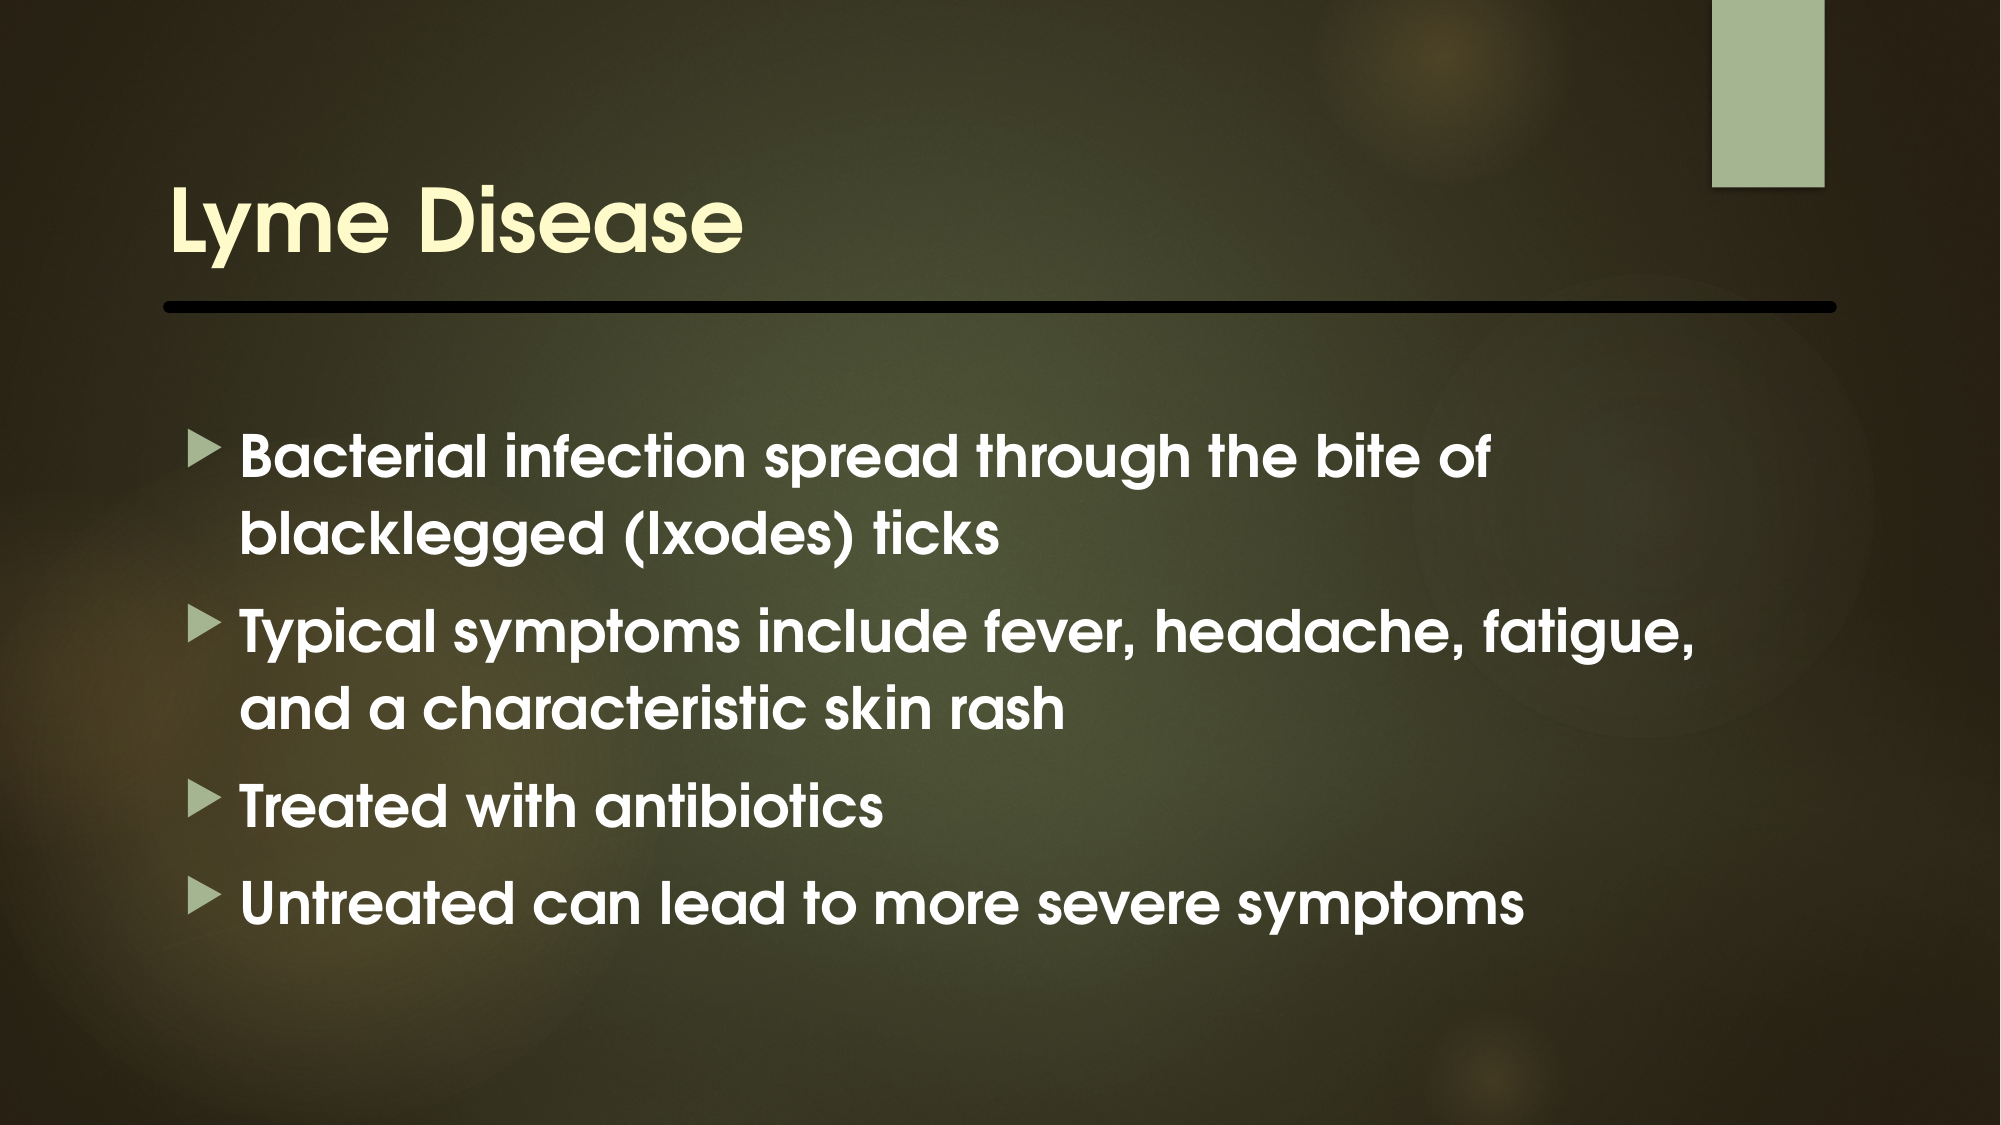

# Lyme Disease
Bacterial infection spread through the bite of blacklegged (Ixodes) ticks
Typical symptoms include fever, headache, fatigue, and a characteristic skin rash
Treated with antibiotics
Untreated can lead to more severe symptoms